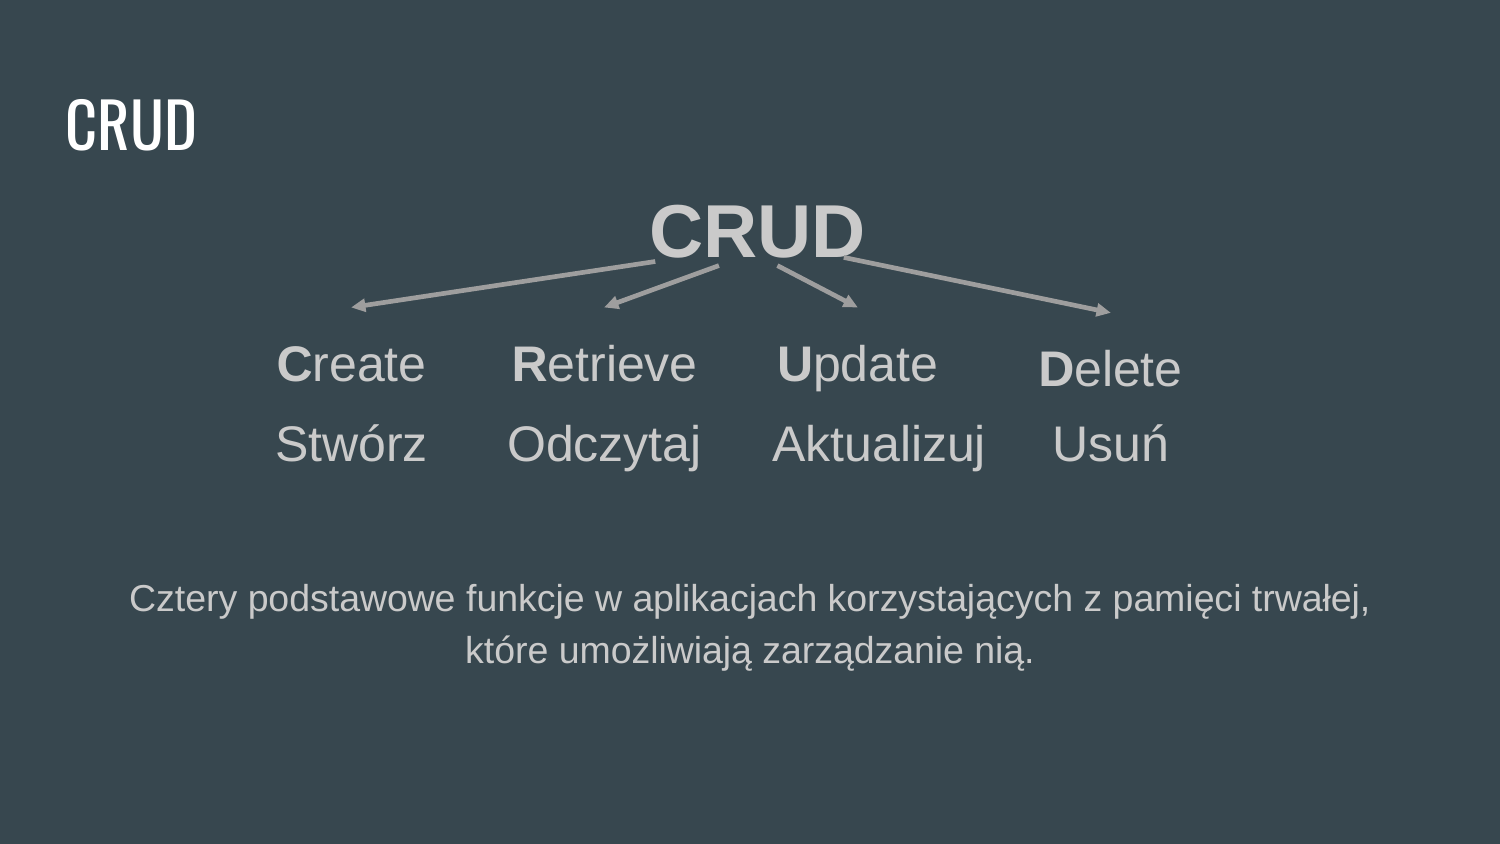

CRUD
CRUD

Create

Retrieve
Update

Delete

Stwórz

Odczytaj

Aktualizuj

Usuń

Cztery podstawowe funkcje w aplikacjach korzystających z pamięci trwałej, które umożliwiają zarządzanie nią.